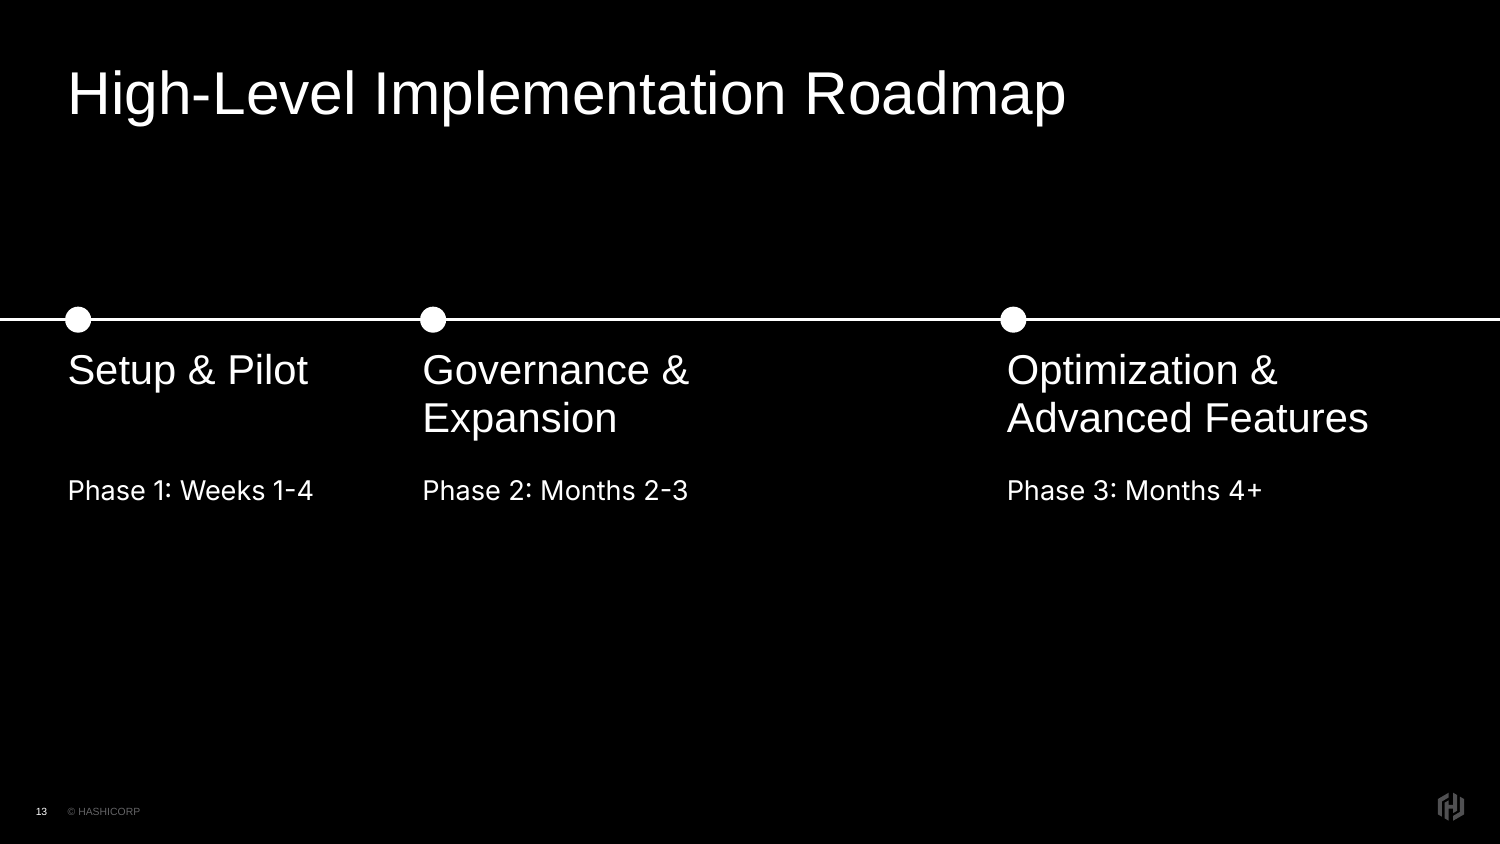

High-Level Implementation Roadmap
# Setup & Pilot
Governance & Expansion
Optimization & Advanced Features
Phase 1: Weeks 1-4
Phase 2: Months 2-3
Phase 3: Months 4+
13